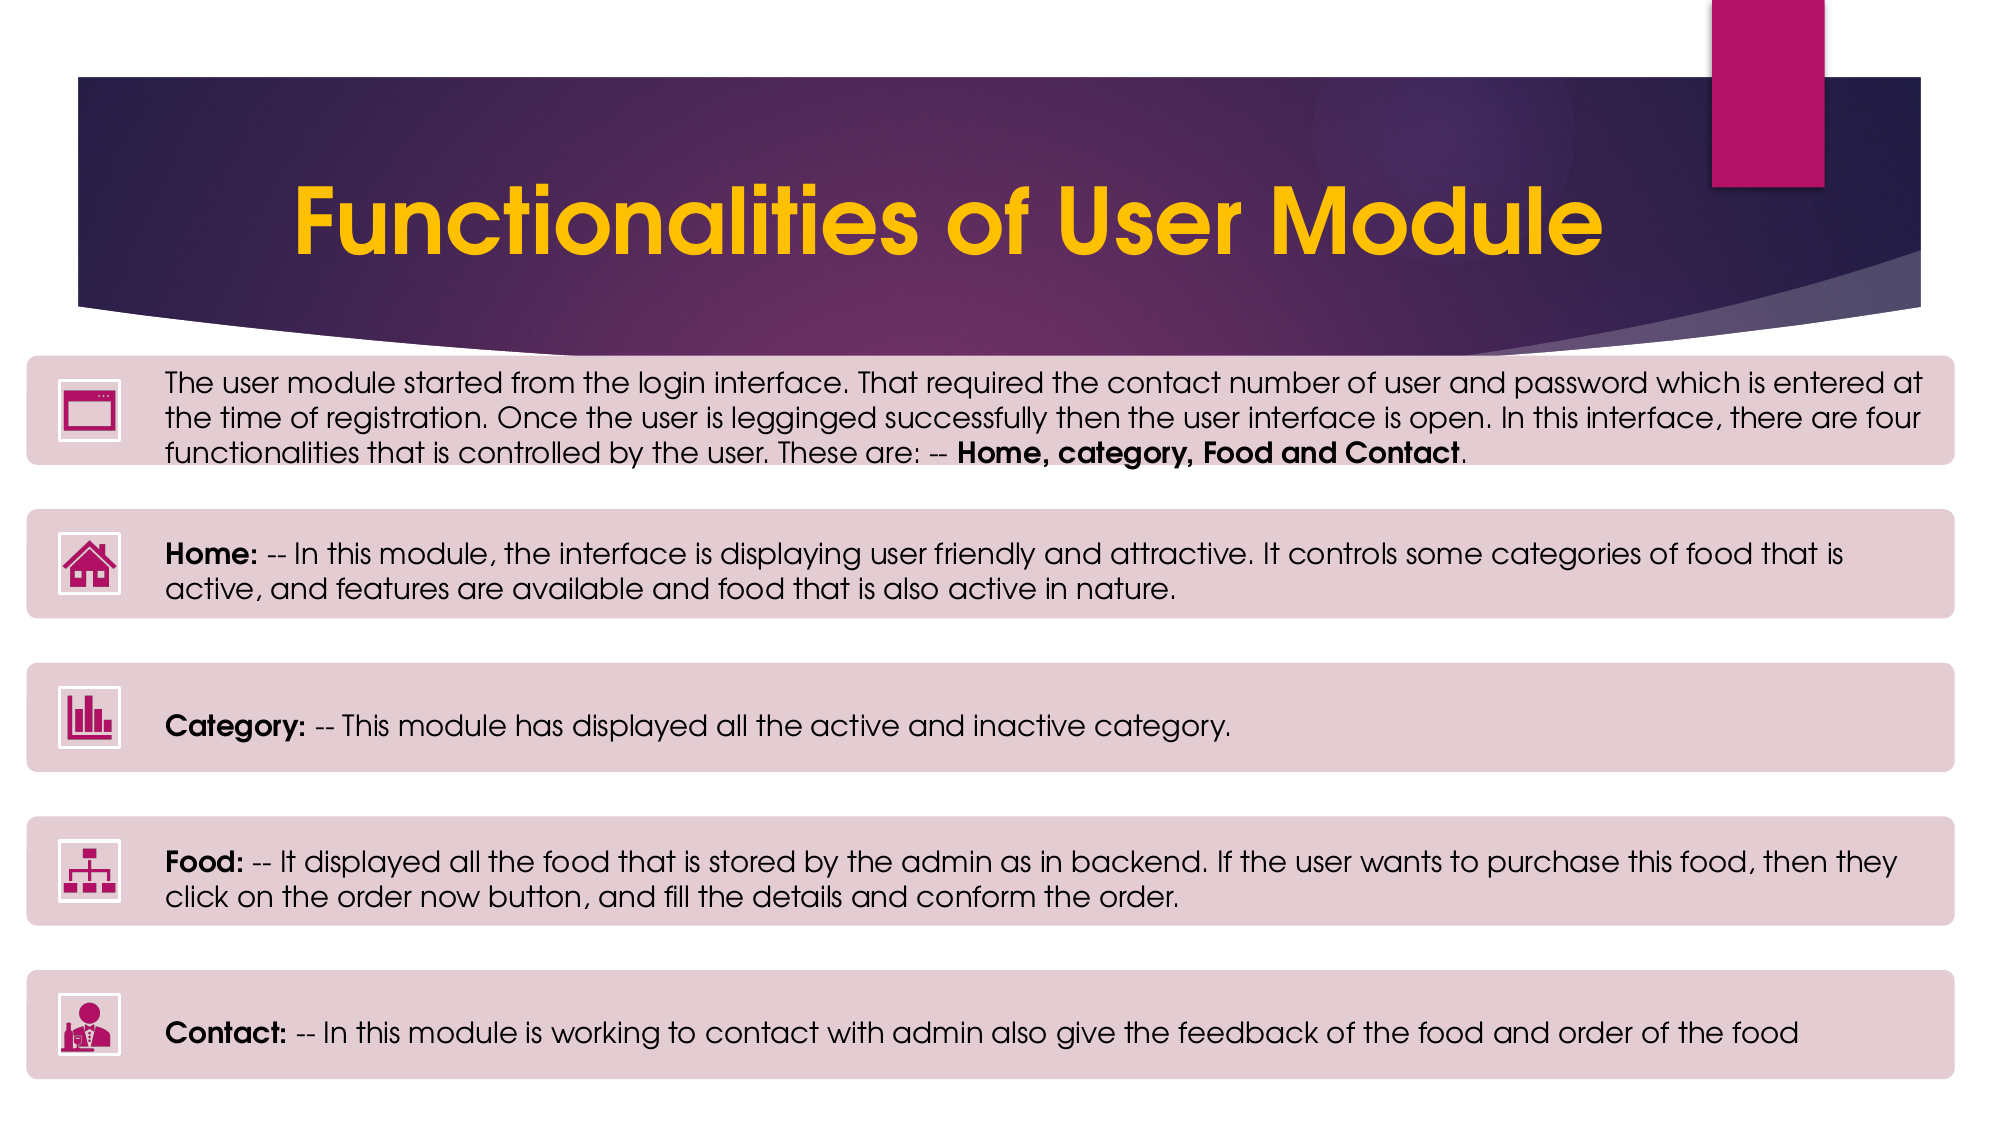

# Functionalities of User Module
The user module started from the login interface. That required the contact number of user and password which is entered at the time of registration. Once the user is legginged successfully then the user interface is open. In this interface, there are four functionalities that is controlled by the user. These are: -- Home, category, Food and Contact.
Home: -- In this module, the interface is displaying user friendly and attractive. It controls some categories of food that is active, and features are available and food that is also active in nature.
Category: -- This module has displayed all the active and inactive category.
Food: -- It displayed all the food that is stored by the admin as in backend. If the user wants to purchase this food, then they click on the order now button, and fill the details and conform the order.
Contact: -- In this module is working to contact with admin also give the feedback of the food and order of the food